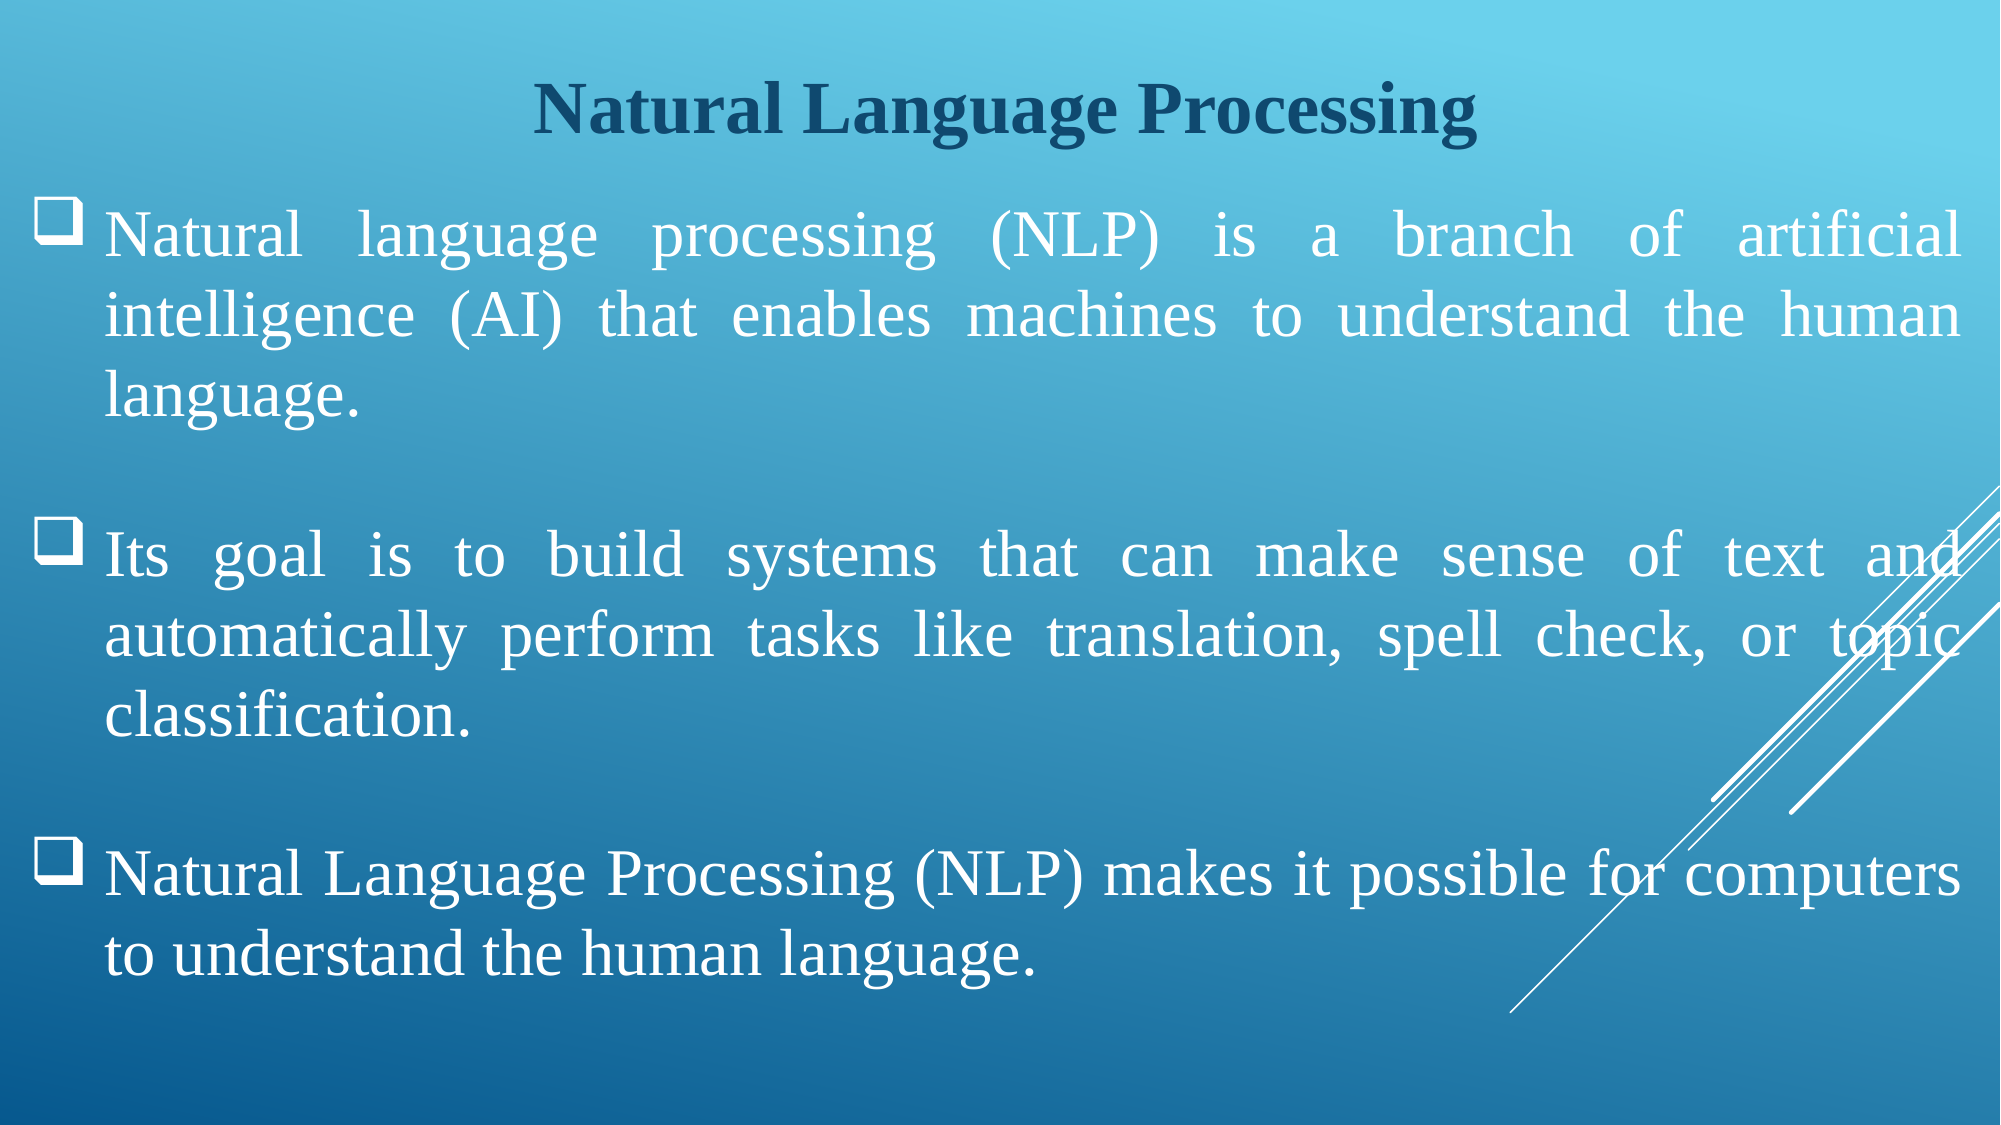

Natural Language Processing
Natural language processing (NLP) is a branch of artificial intelligence (AI) that enables machines to understand the human language.

Its goal is to build systems that can make sense of text and automatically perform tasks like translation, spell check, or topic classification.

Natural Language Processing (NLP) makes it possible for computers to understand the human language.